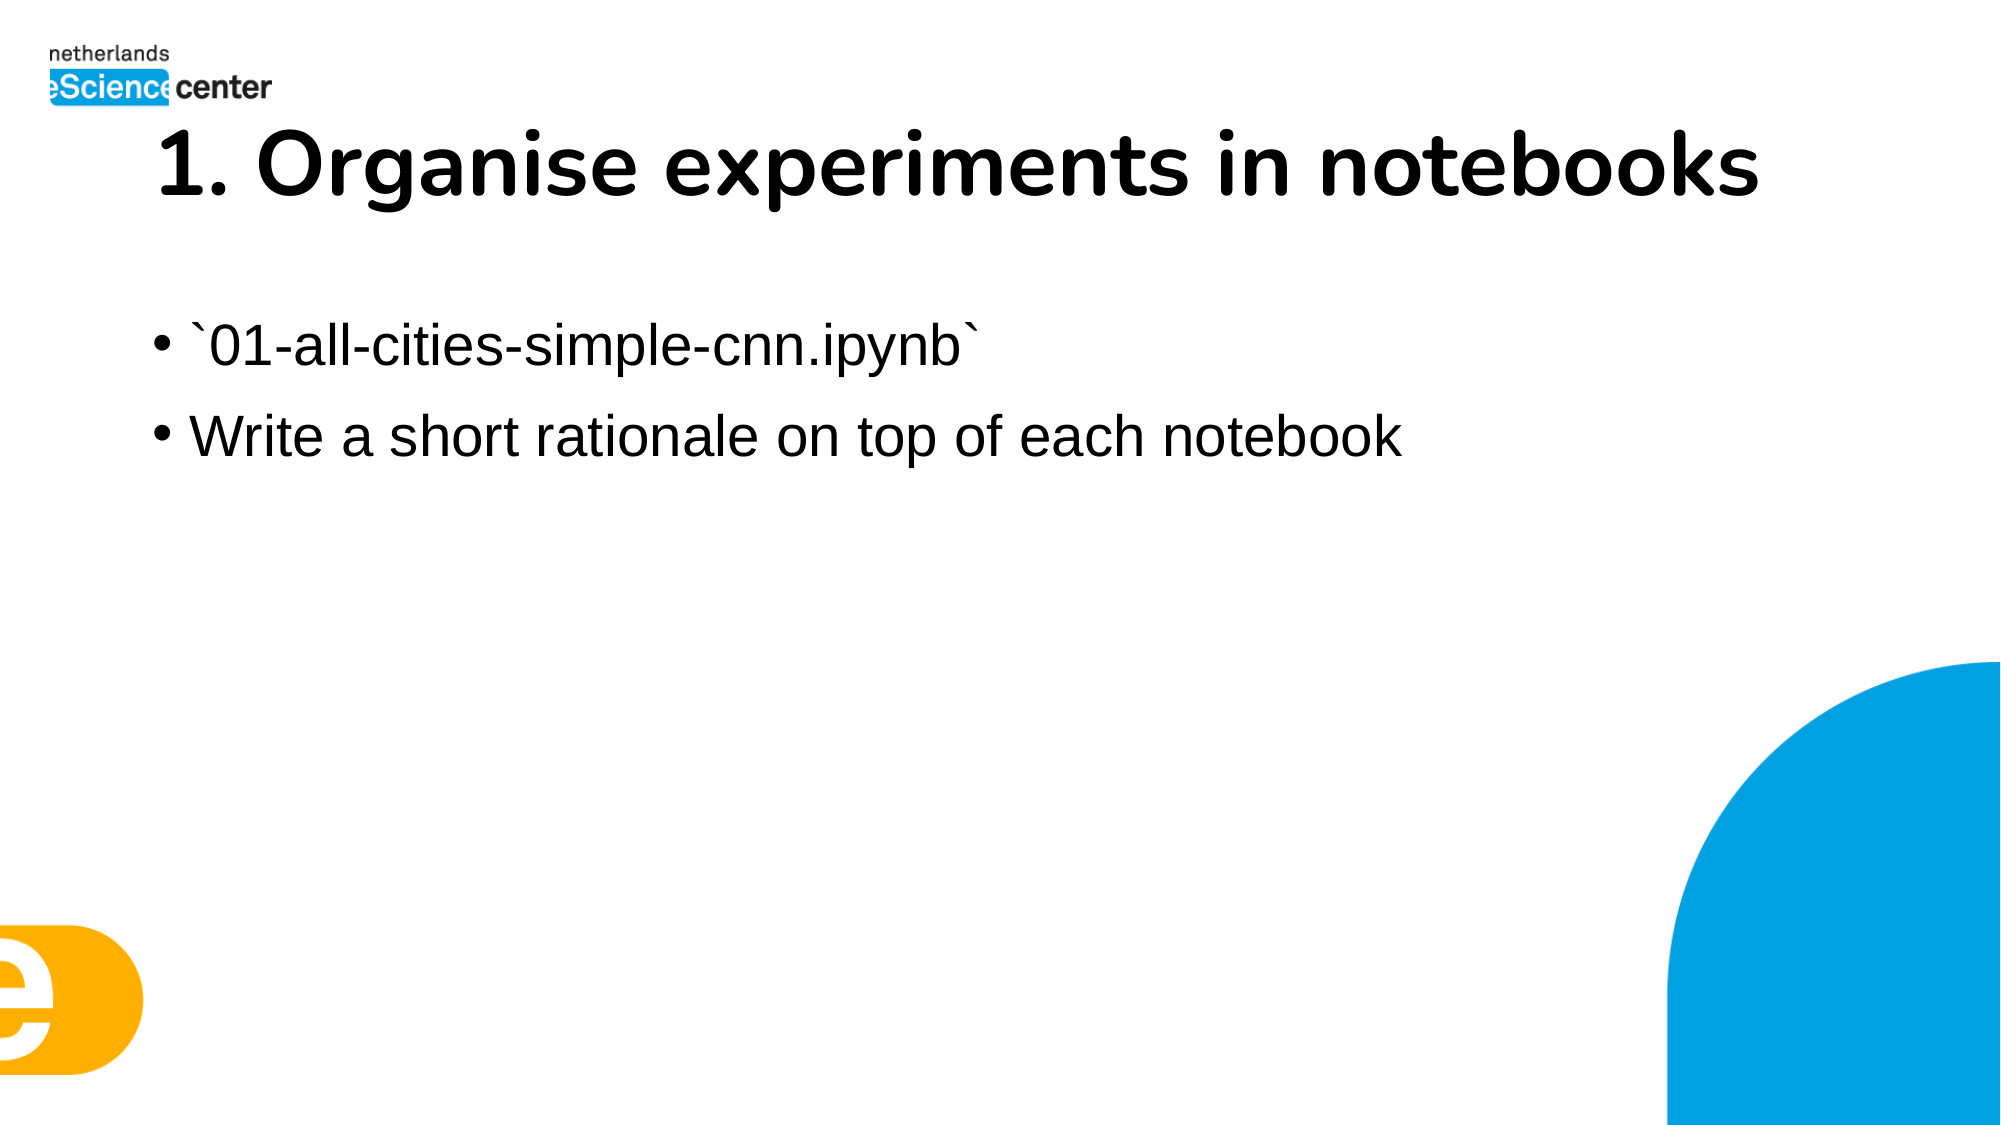

# 1. Organise experiments in notebooks
`01-all-cities-simple-cnn.ipynb`
Write a short rationale on top of each notebook